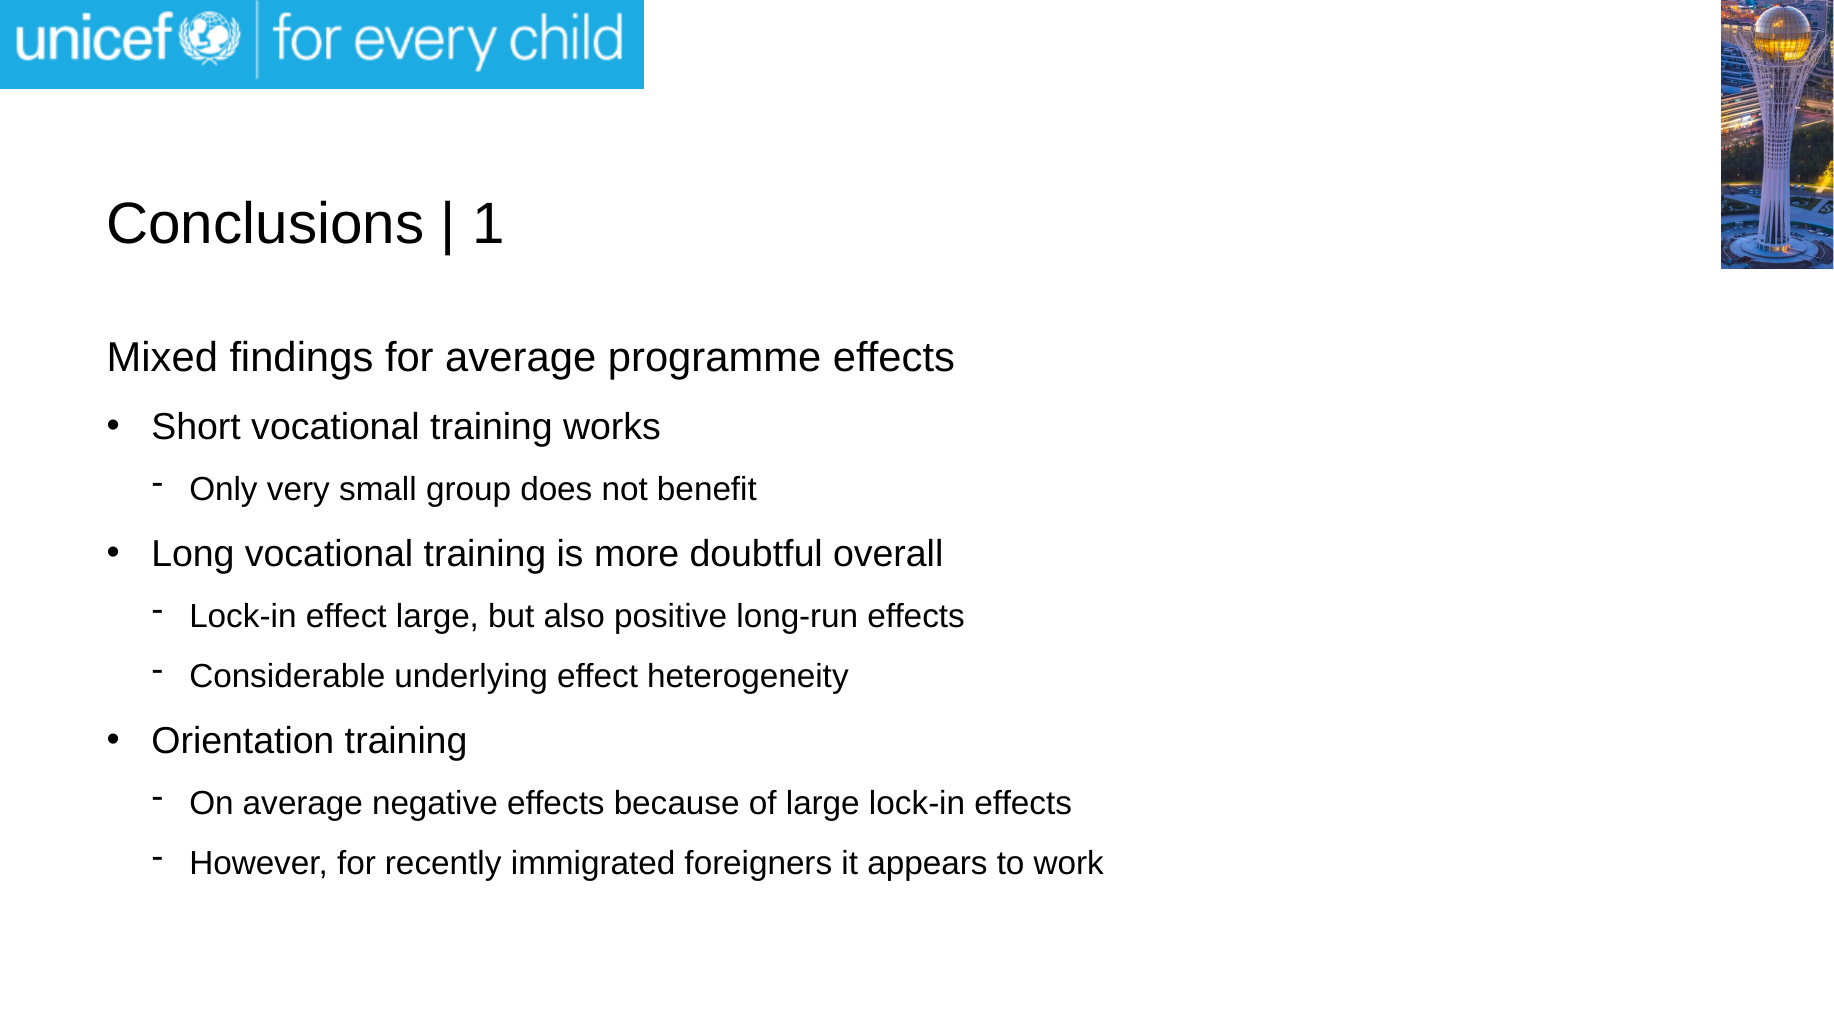

# Conclusions | 1
Mixed findings for average programme effects
Short vocational training works
Only very small group does not benefit
Long vocational training is more doubtful overall
Lock-in effect large, but also positive long-run effects
Considerable underlying effect heterogeneity
Orientation training
On average negative effects because of large lock-in effects
However, for recently immigrated foreigners it appears to work